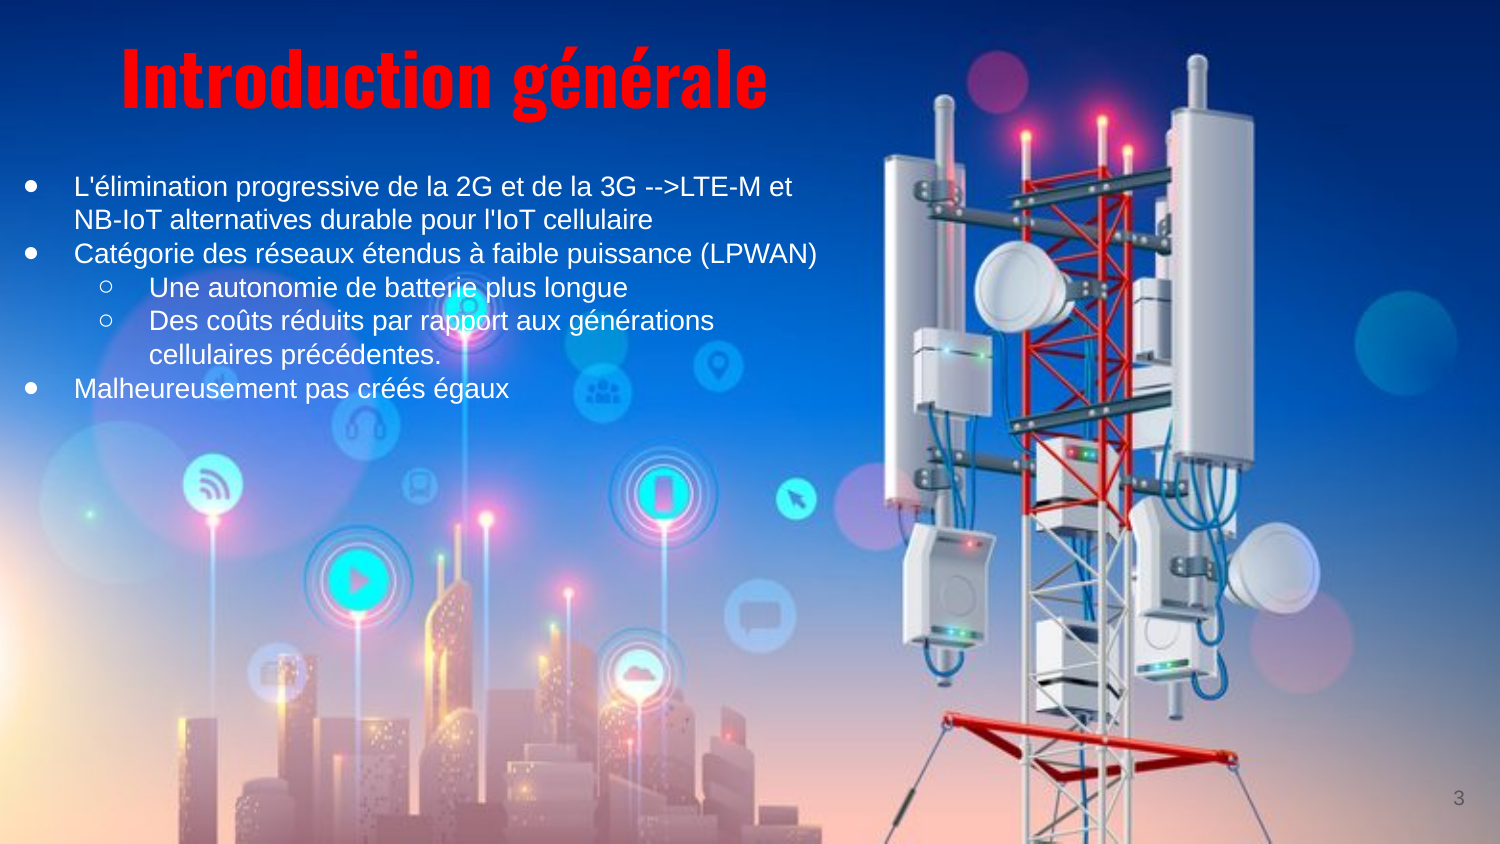

# Introduction générale
L'élimination progressive de la 2G et de la 3G -->LTE-M et NB-IoT alternatives durable pour l'IoT cellulaire
Catégorie des réseaux étendus à faible puissance (LPWAN)
Une autonomie de batterie plus longue
Des coûts réduits par rapport aux générations cellulaires précédentes.
Malheureusement pas créés égaux

3